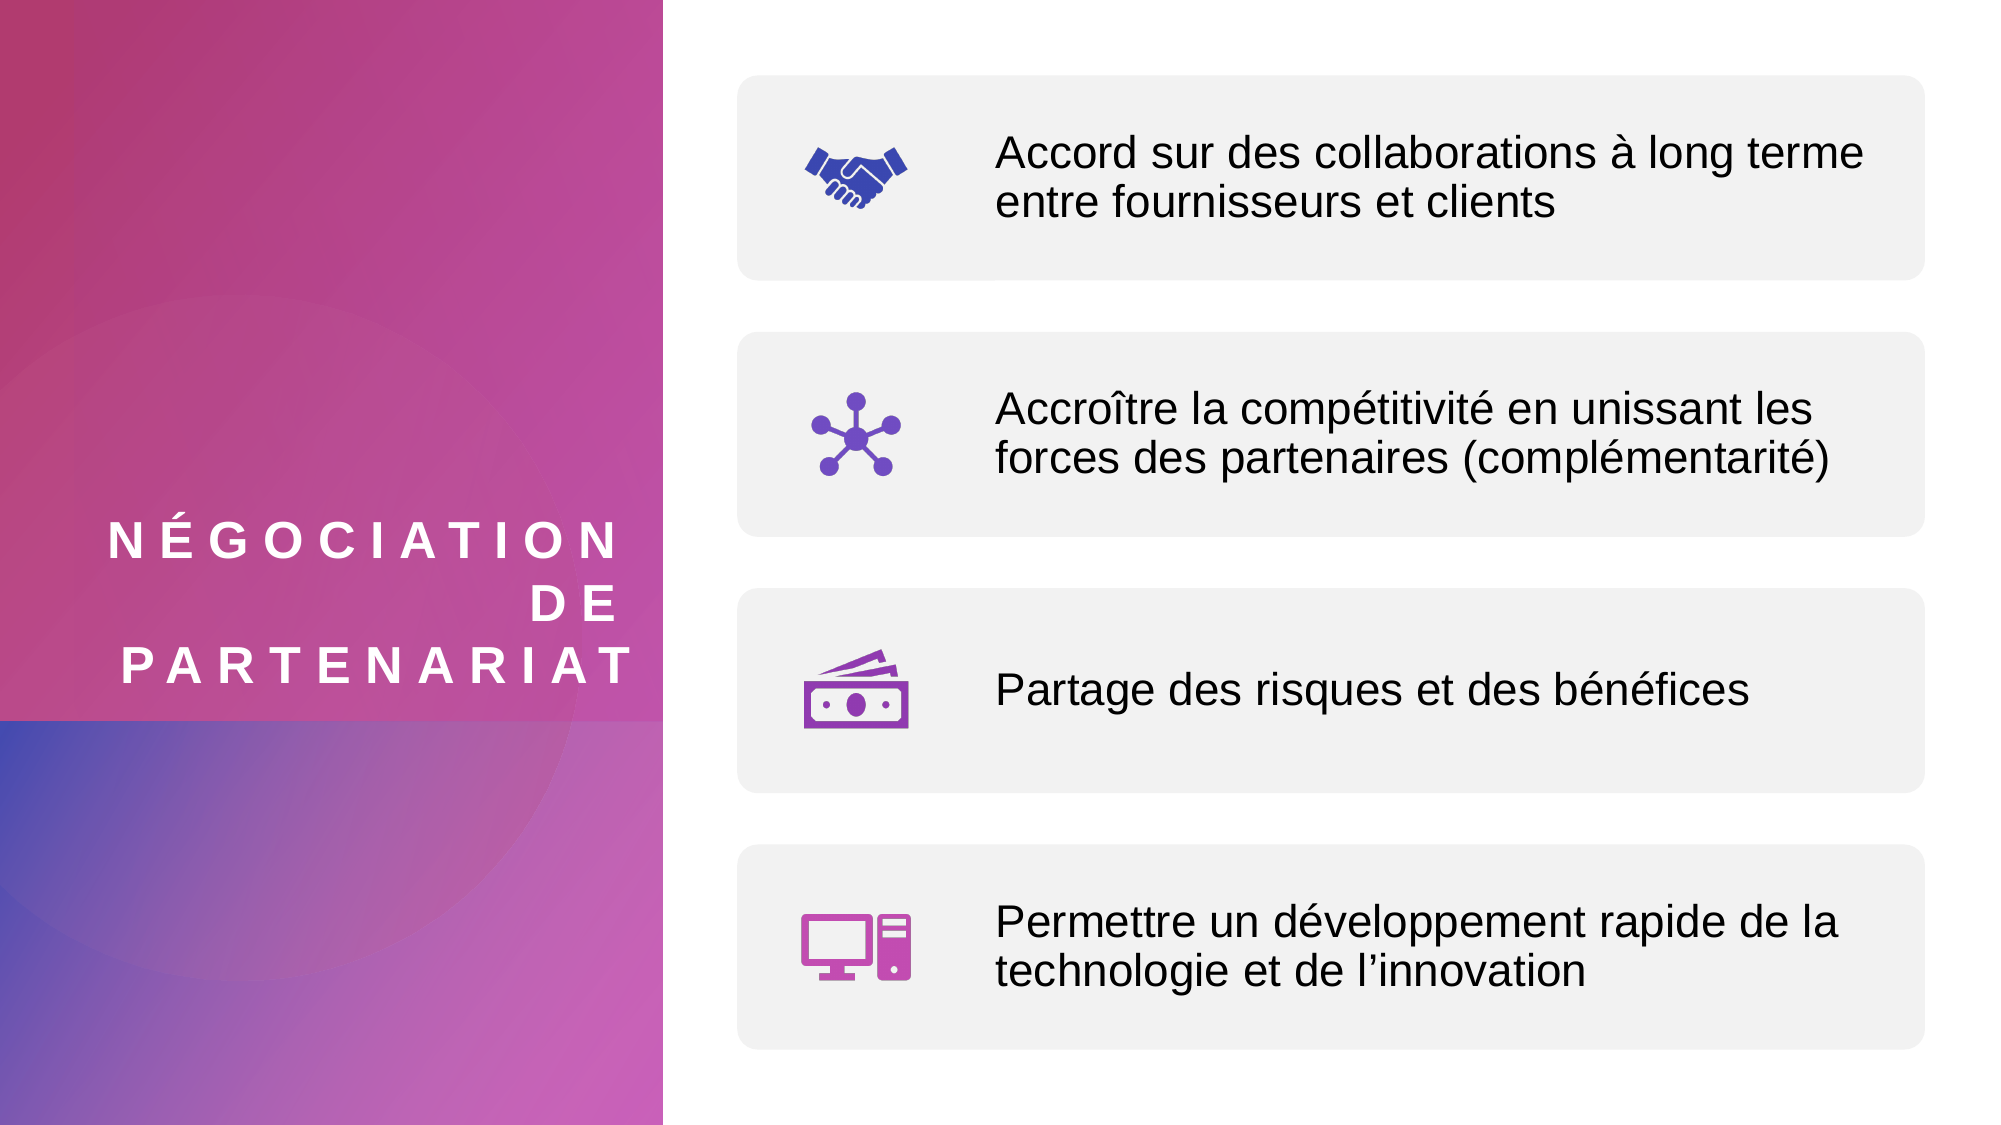

Accord sur des collaborations à long terme entre fournisseurs et clients
Accroître la compétitivité en unissant les forces des partenaires (complémentarité)
Partage des risques et des bénéfices
Permettre un développement rapide de la technologie et de l’innovation
# Négociation de partenariat